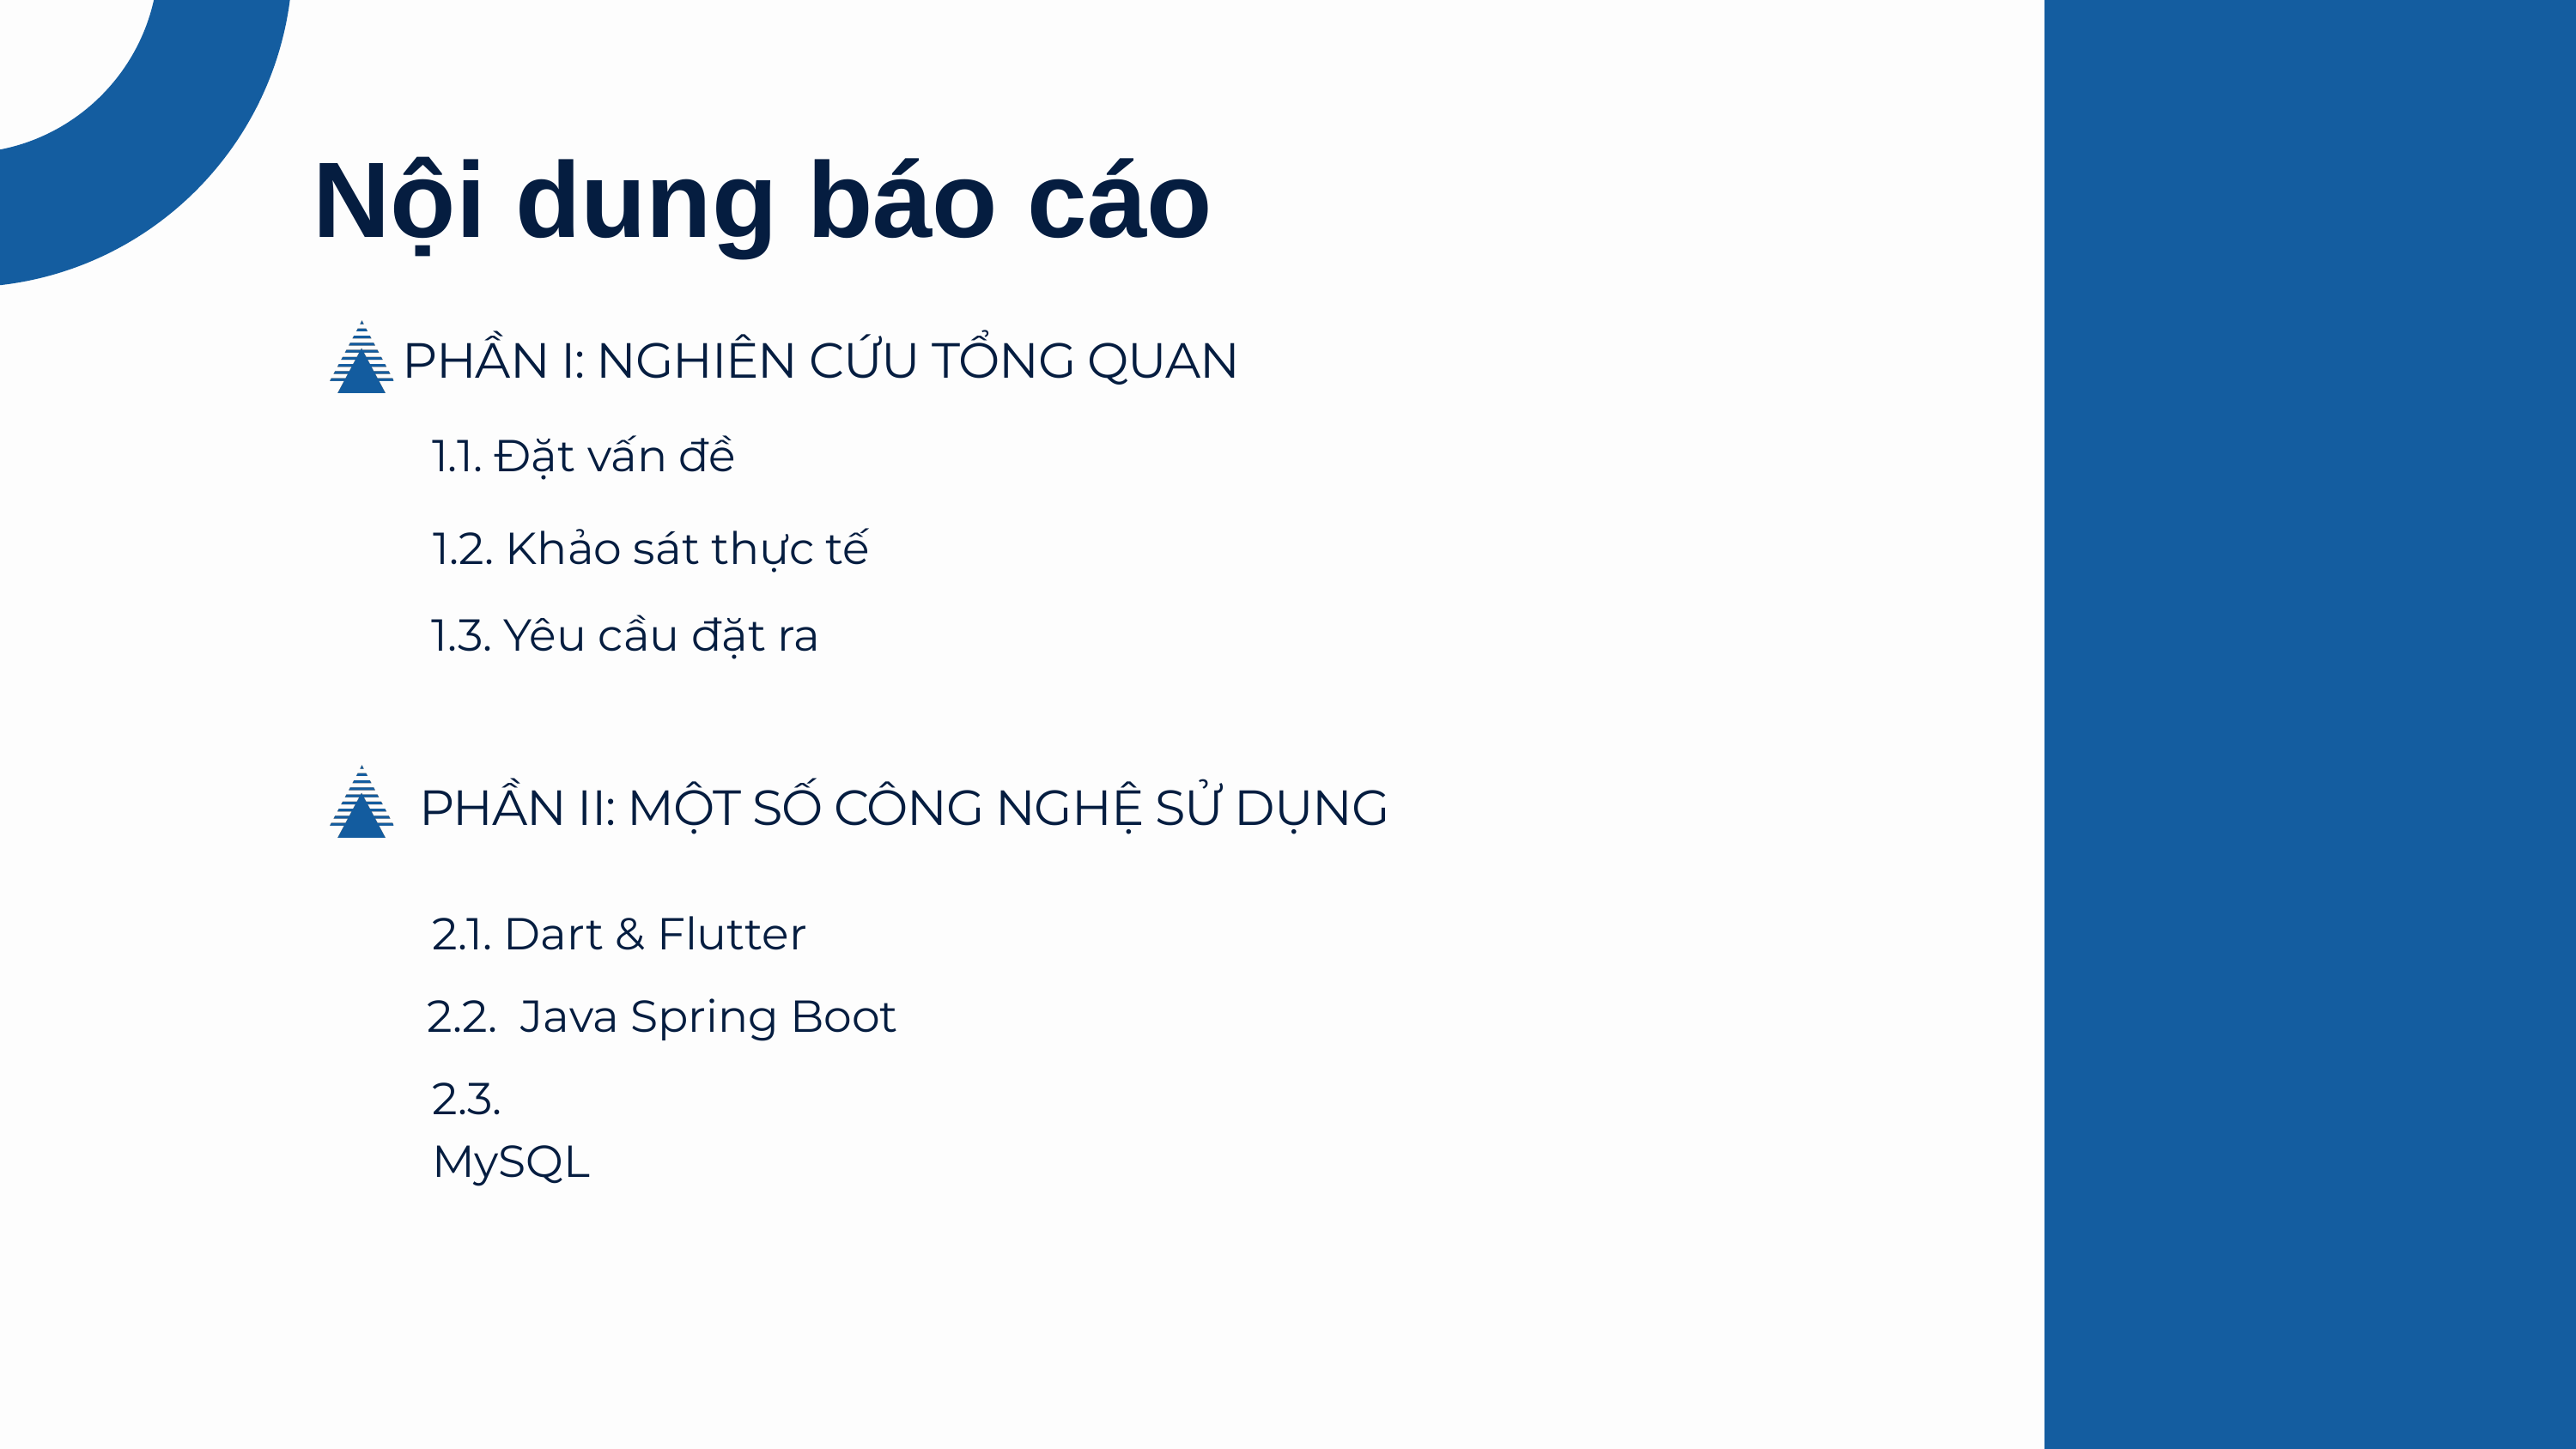

Nội dung báo cáo
PHẦN I: NGHIÊN CỨU TỔNG QUAN

1.1. Đặt vấn đề
1.2. Khảo sát thực tế
1.3. Yêu cầu đặt ra
PHẦN II: MỘT SỐ CÔNG NGHỆ SỬ DỤNG

2.1. Dart & Flutter
2.2.  Java Spring Boot
2.3. MySQL